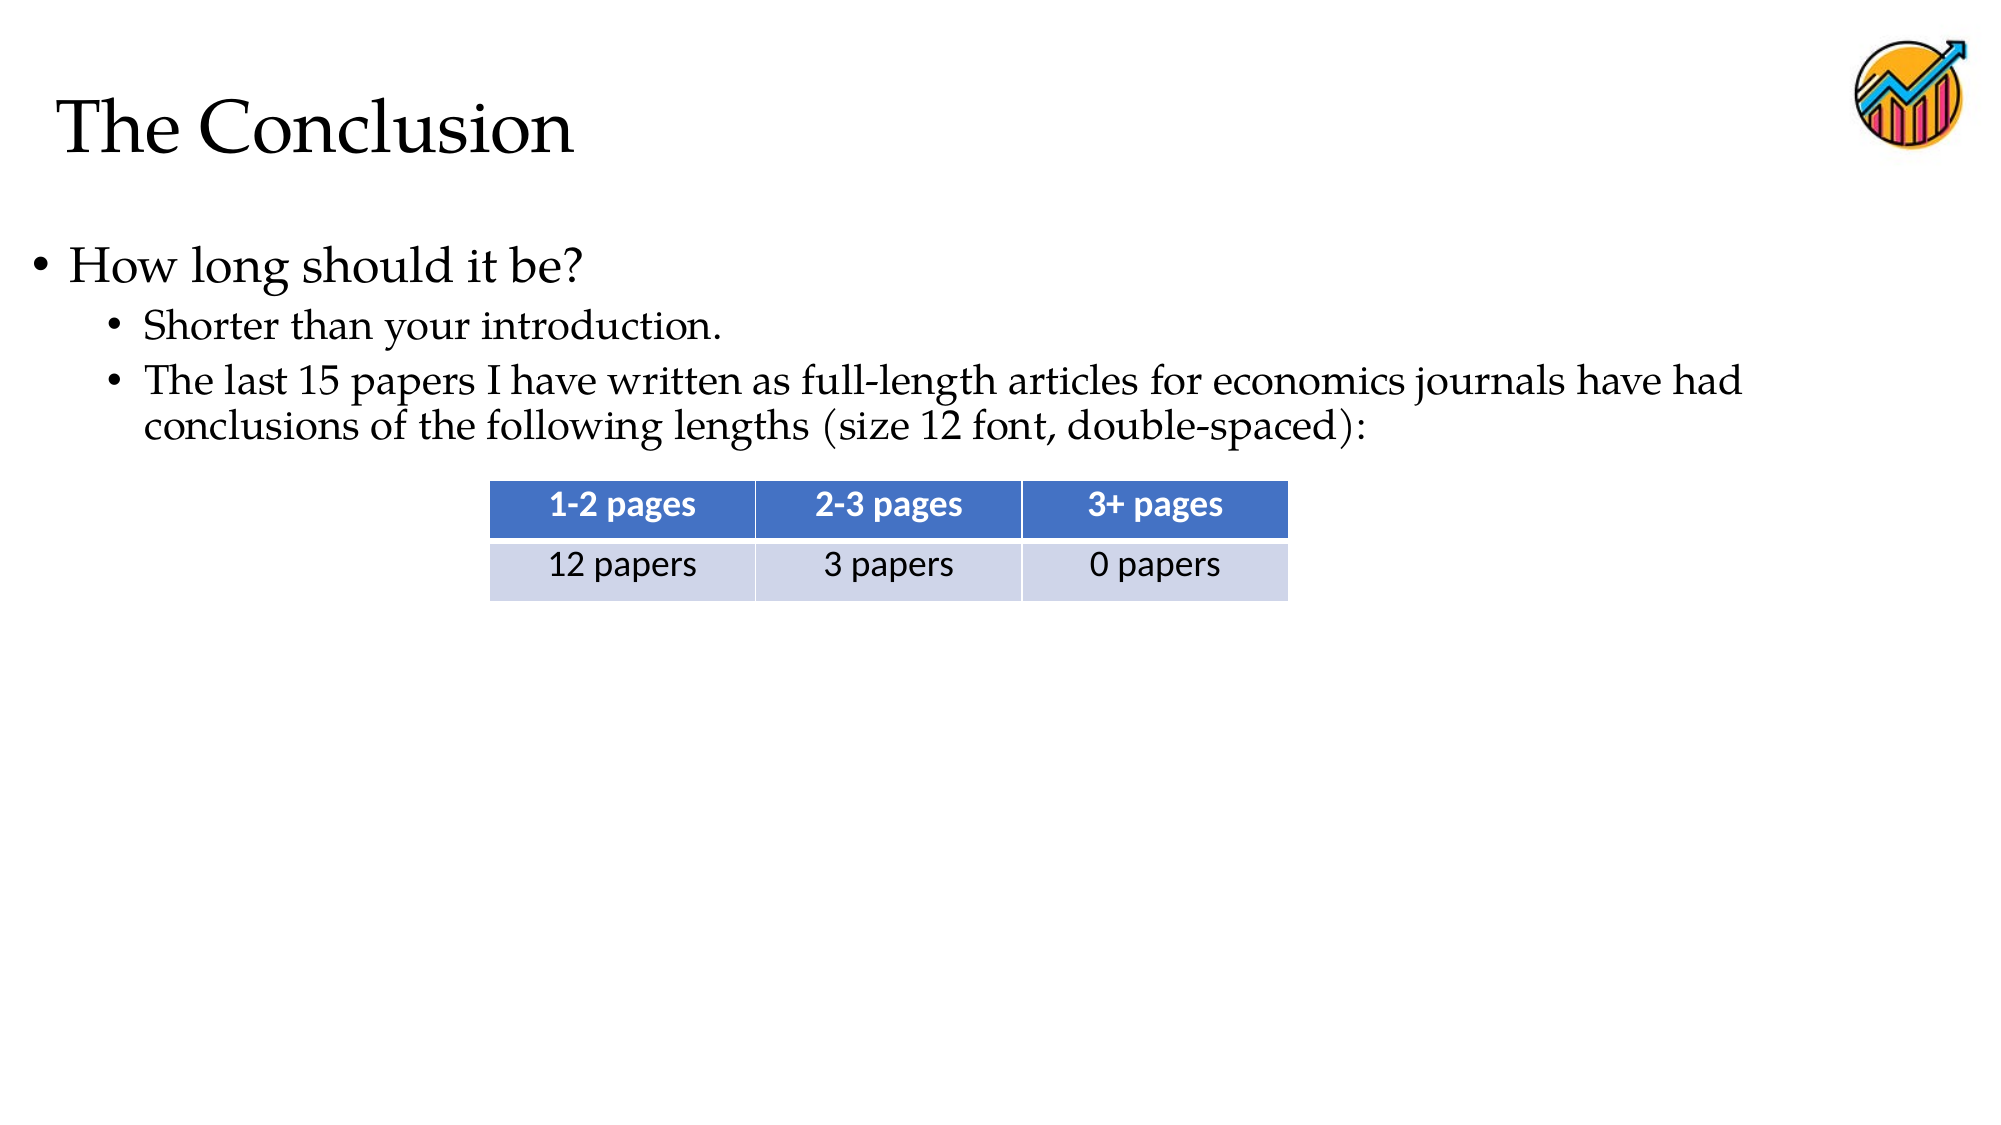

# The Conclusion
How long should it be?
Shorter than your introduction.
The last 15 papers I have written as full-length articles for economics journals have had conclusions of the following lengths (size 12 font, double-spaced):
| 1-2 pages | 2-3 pages | 3+ pages |
| --- | --- | --- |
| 12 papers | 3 papers | 0 papers |